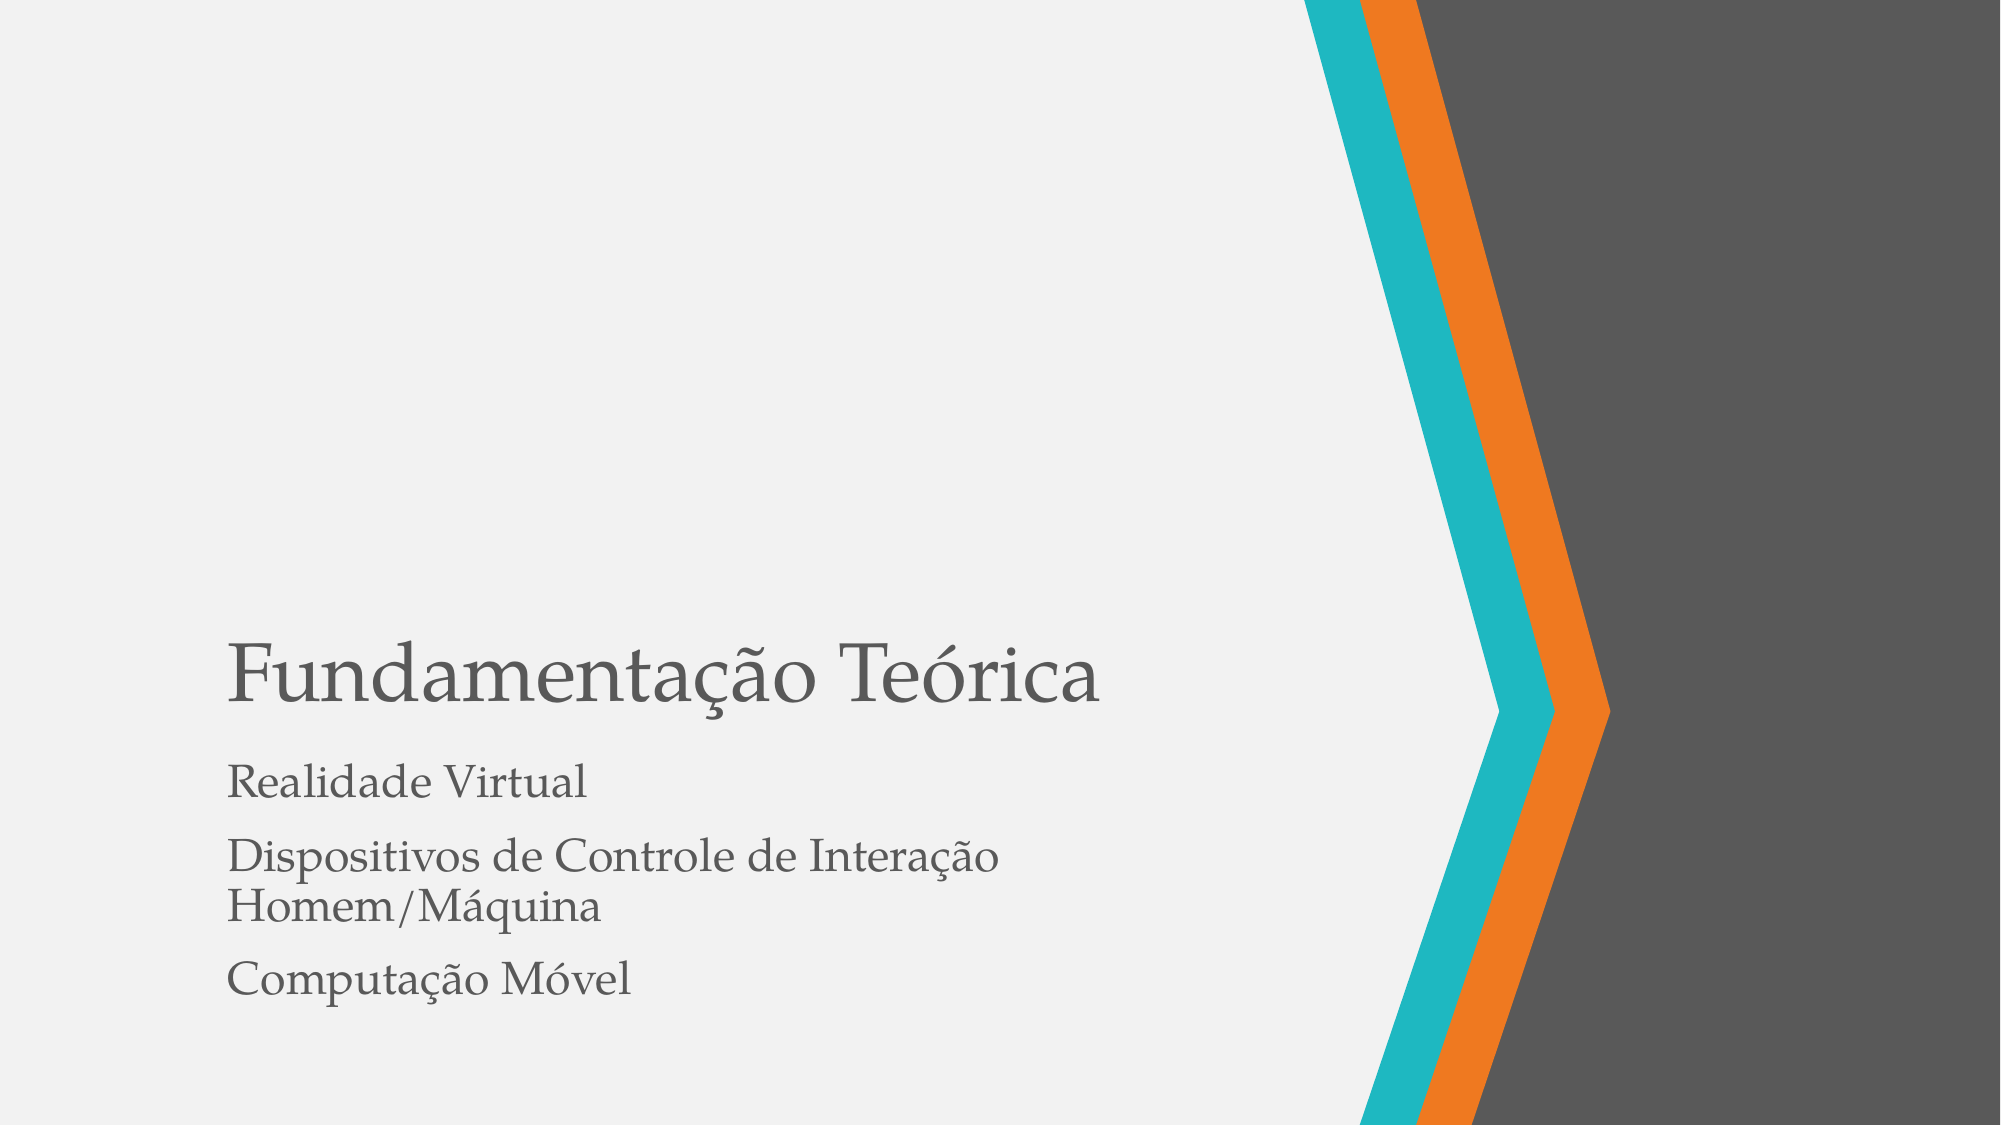

# Fundamentação Teórica
Realidade Virtual
Dispositivos de Controle de Interação Homem/Máquina
Computação Móvel